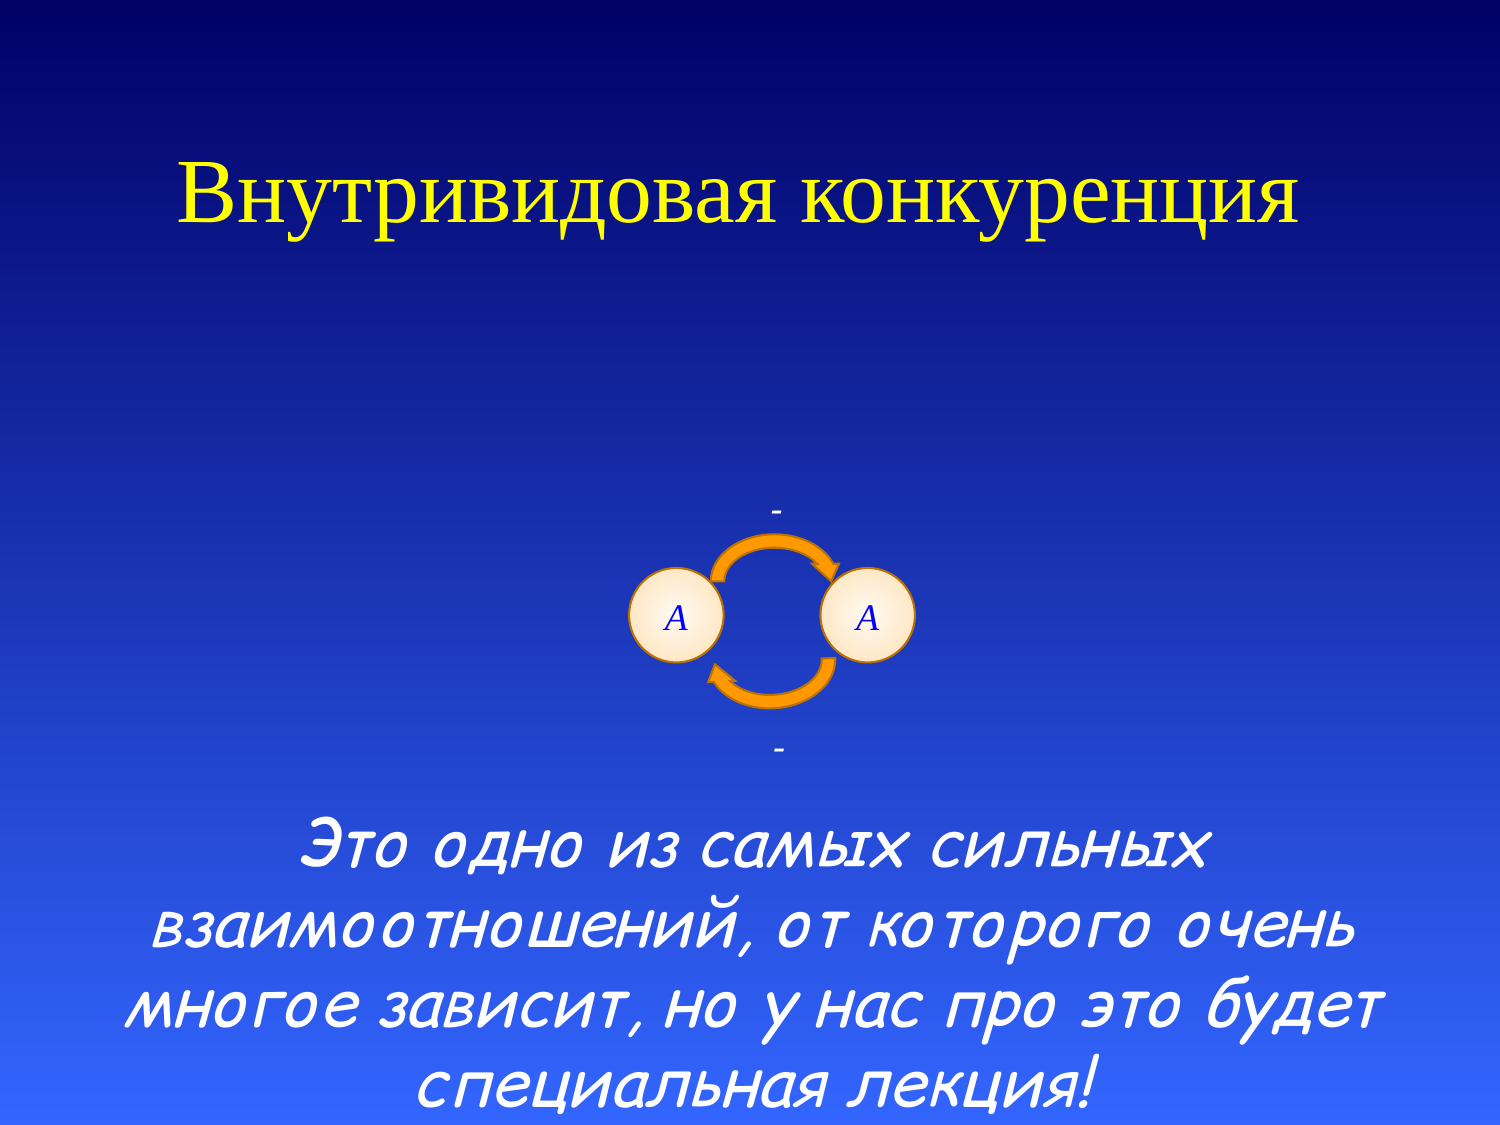

# Внутривидовая конкуренция
-

A
A

-
Это одно из самых сильных взаимоотношений, от которого очень многое зависит, но у нас про это будет специальная лекция!